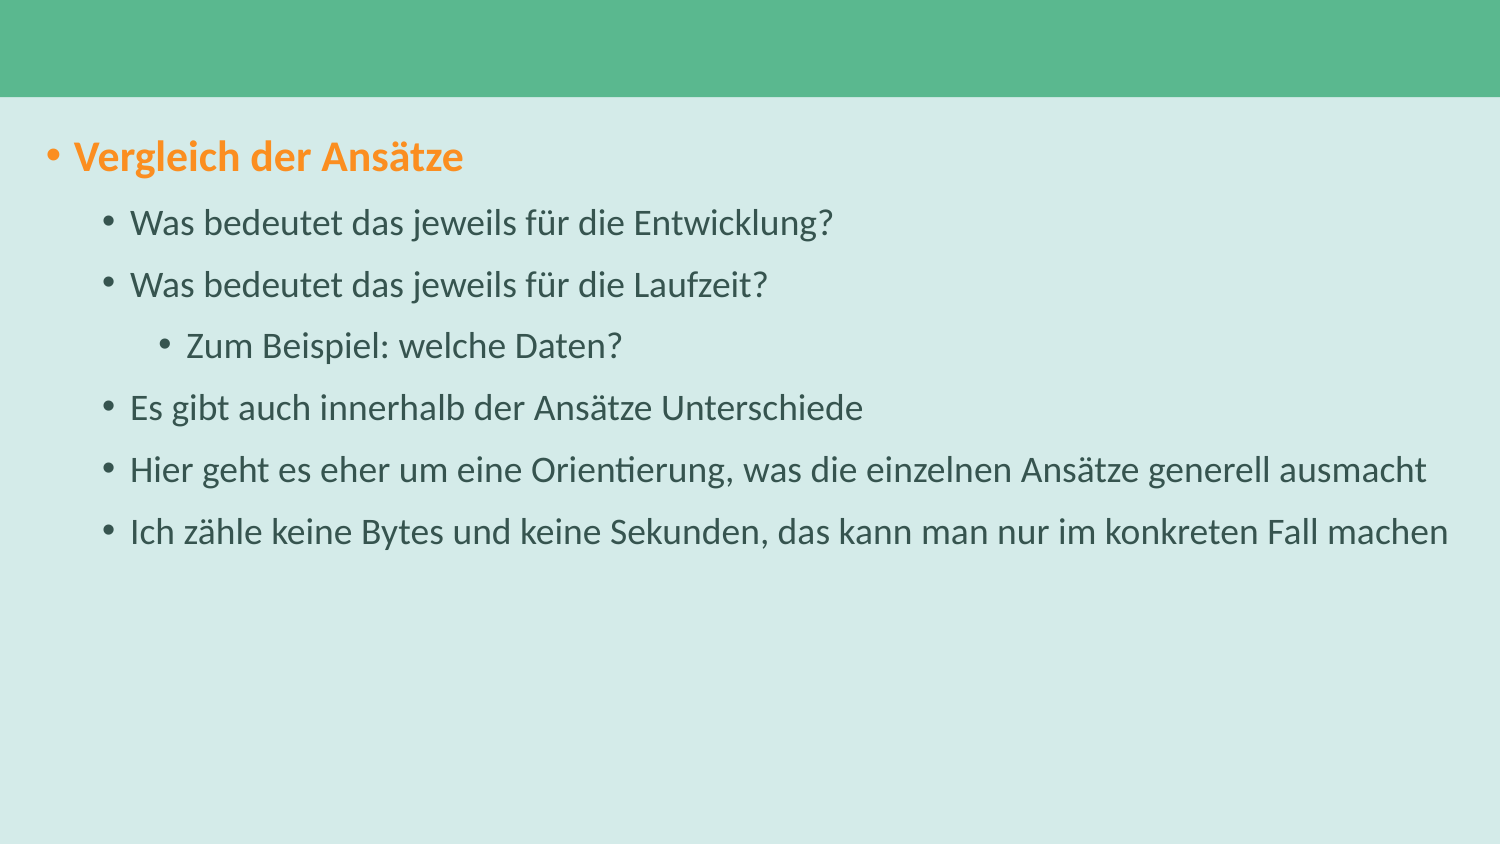

#
Vergleich der Ansätze
Was bedeutet das jeweils für die Entwicklung?
Was bedeutet das jeweils für die Laufzeit?
Zum Beispiel: welche Daten?
Es gibt auch innerhalb der Ansätze Unterschiede
Hier geht es eher um eine Orientierung, was die einzelnen Ansätze generell ausmacht
Ich zähle keine Bytes und keine Sekunden, das kann man nur im konkreten Fall machen